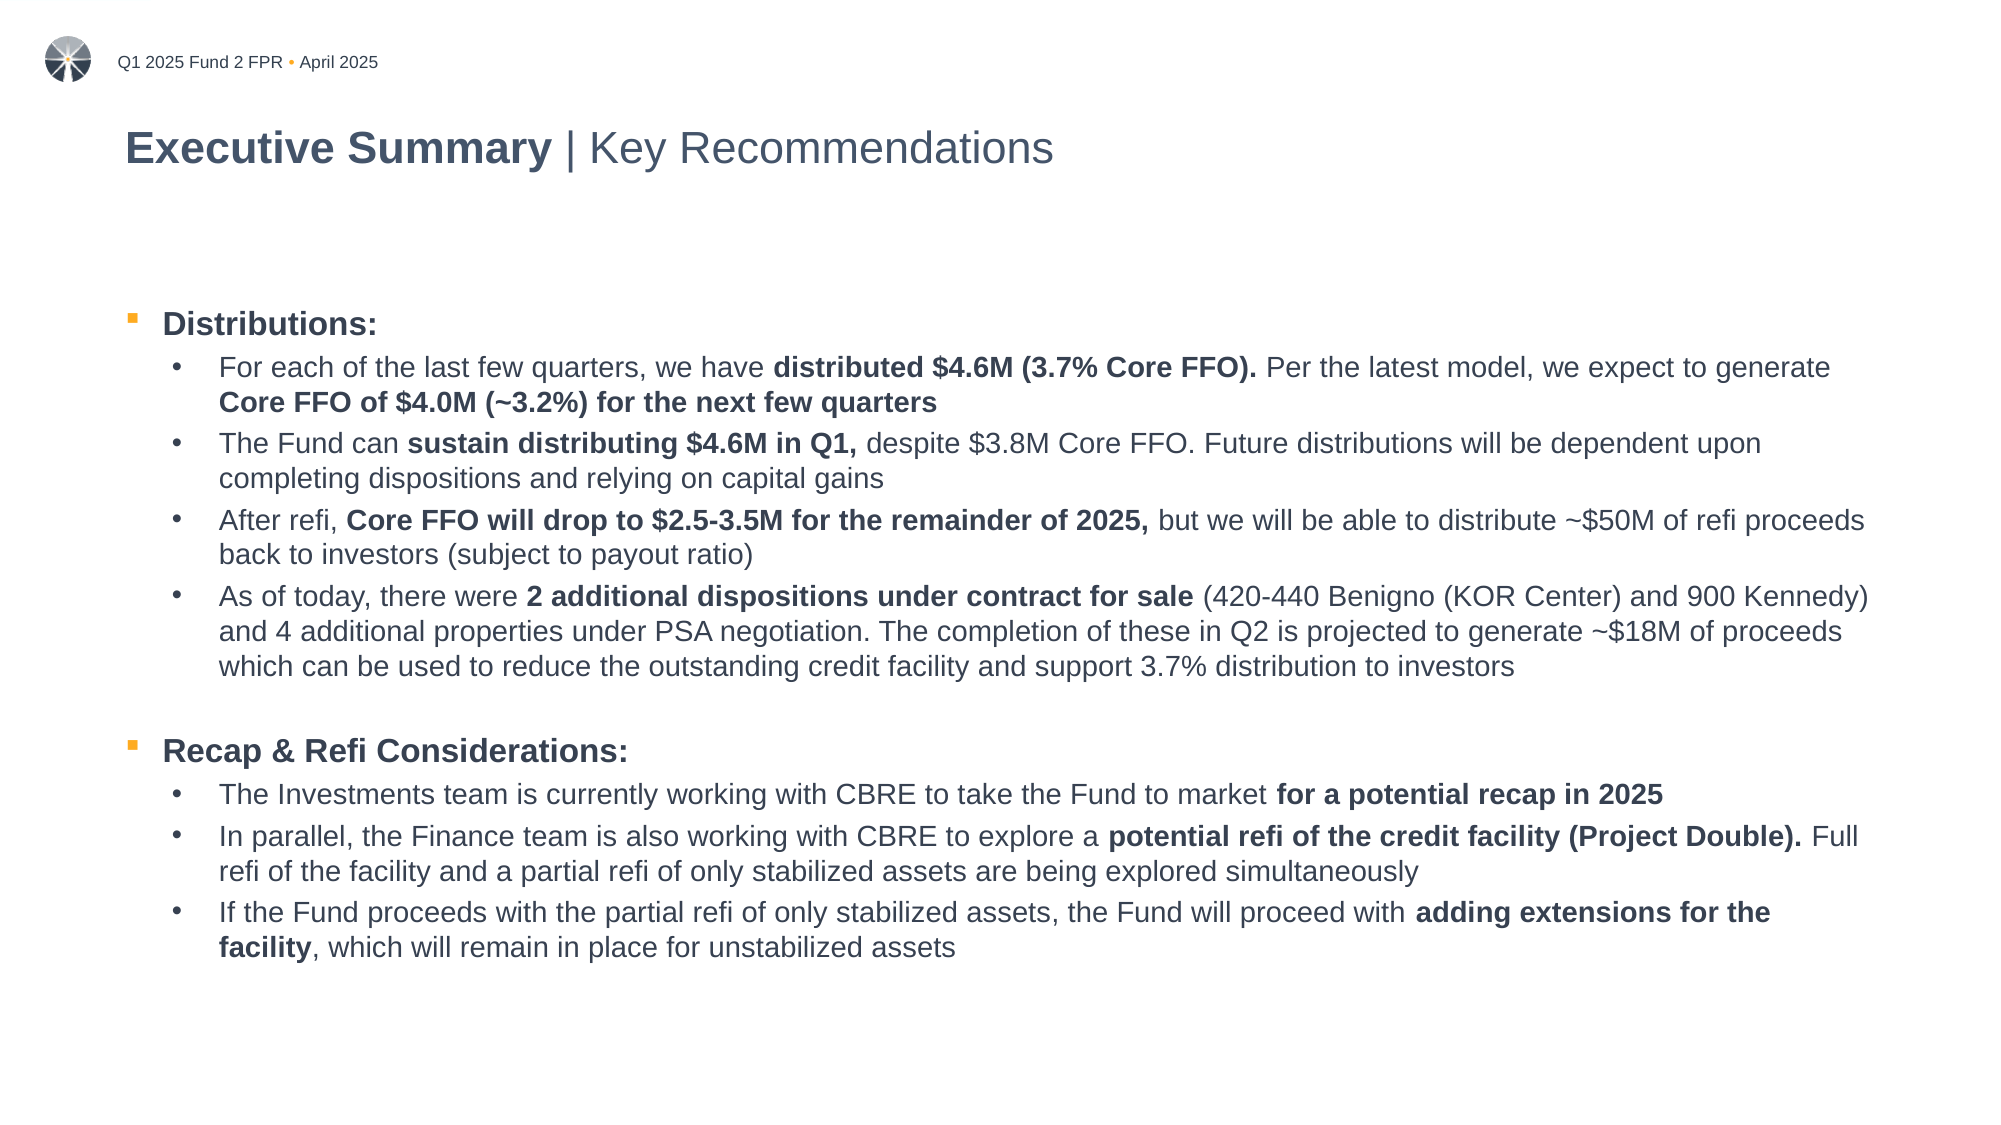

# Executive Summary | Key Recommendations
Distributions:
For each of the last few quarters, we have distributed $4.6M (3.7% Core FFO). Per the latest model, we expect to generate Core FFO of $4.0M (~3.2%) for the next few quarters
The Fund can sustain distributing $4.6M in Q1, despite $3.8M Core FFO. Future distributions will be dependent upon completing dispositions and relying on capital gains
After refi, Core FFO will drop to $2.5-3.5M for the remainder of 2025, but we will be able to distribute ~$50M of refi proceeds back to investors (subject to payout ratio)
As of today, there were 2 additional dispositions under contract for sale (420-440 Benigno (KOR Center) and 900 Kennedy) and 4 additional properties under PSA negotiation. The completion of these in Q2 is projected to generate ~$18M of proceeds which can be used to reduce the outstanding credit facility and support 3.7% distribution to investors

Recap & Refi Considerations:
The Investments team is currently working with CBRE to take the Fund to market for a potential recap in 2025
In parallel, the Finance team is also working with CBRE to explore a potential refi of the credit facility (Project Double). Full refi of the facility and a partial refi of only stabilized assets are being explored simultaneously
If the Fund proceeds with the partial refi of only stabilized assets, the Fund will proceed with adding extensions for the facility, which will remain in place for unstabilized assets